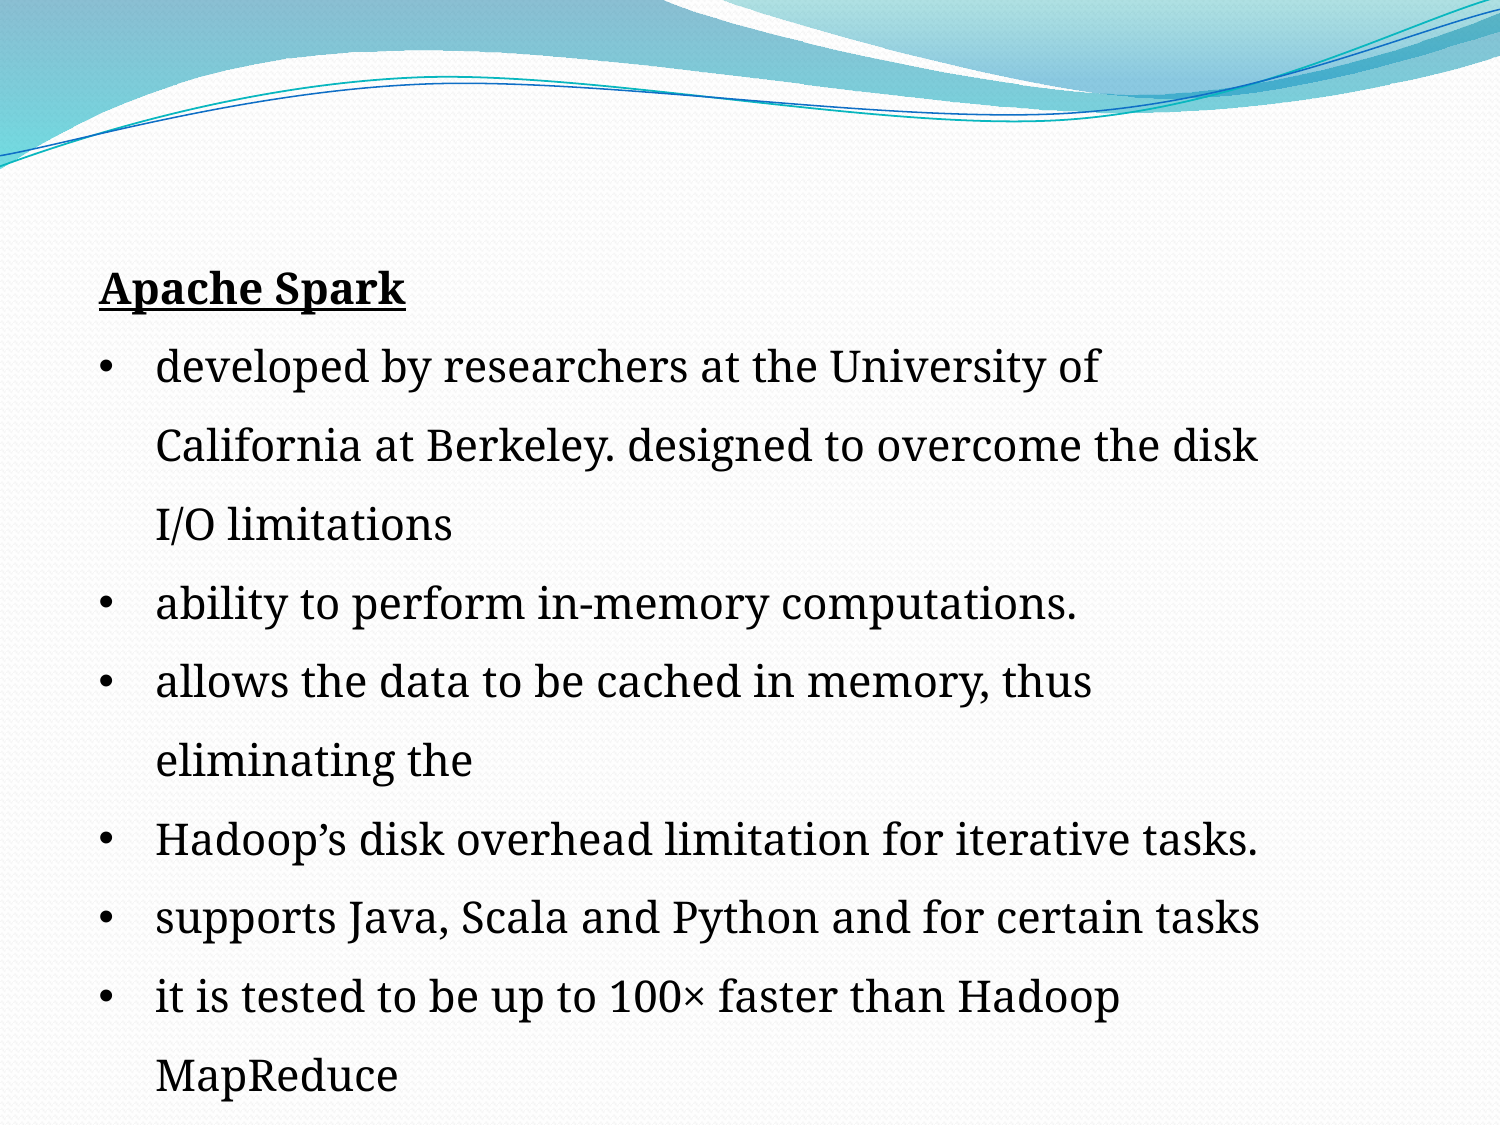

Apache Spark
developed by researchers at the University of California at Berkeley. designed to overcome the disk I/O limitations
ability to perform in-memory computations.
allows the data to be cached in memory, thus eliminating the
Hadoop’s disk overhead limitation for iterative tasks.
supports Java, Scala and Python and for certain tasks
it is tested to be up to 100× faster than Hadoop MapReduce